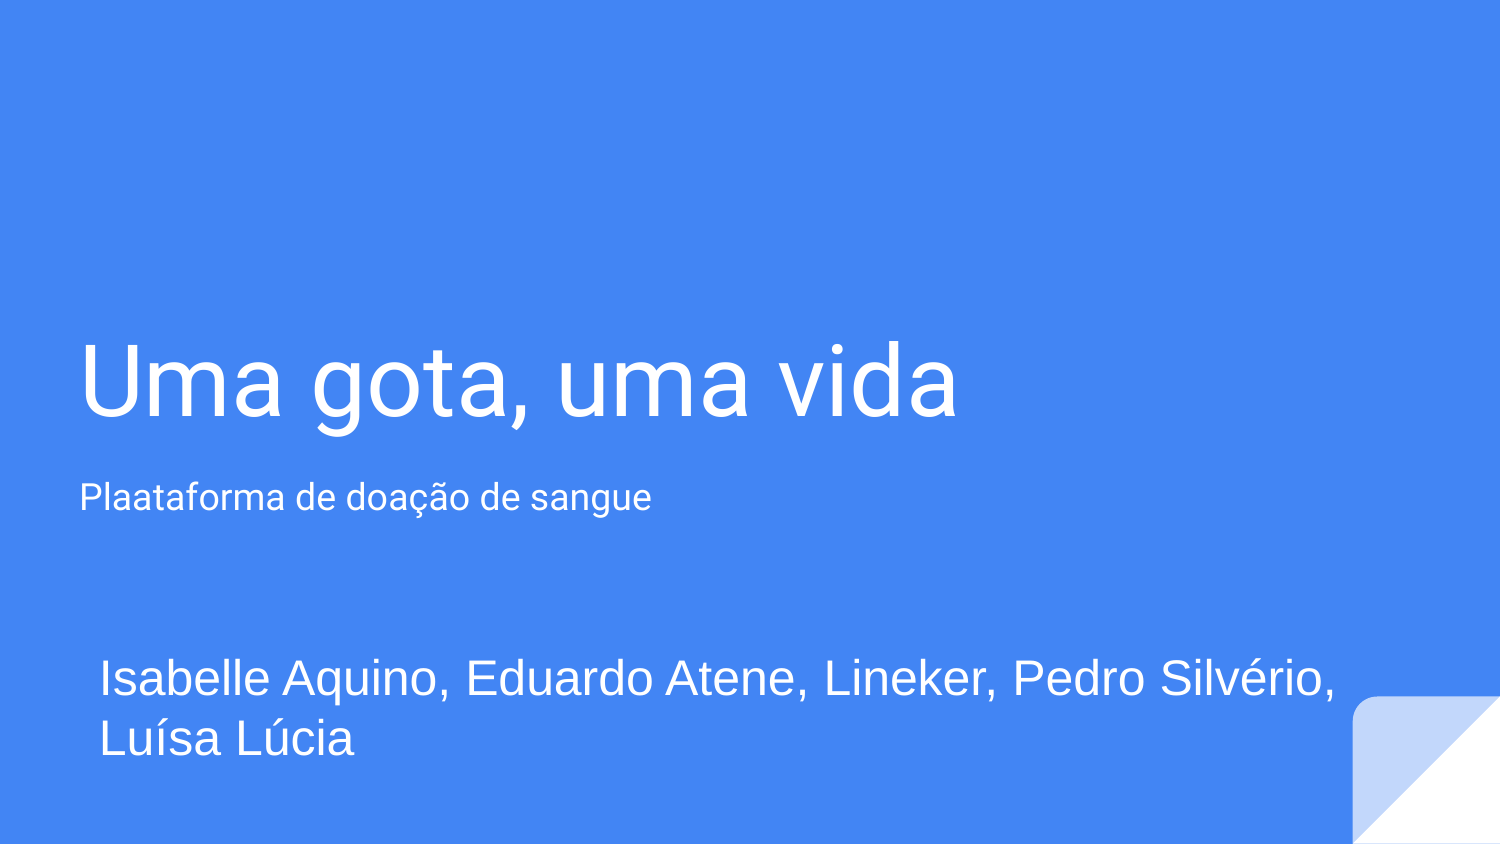

# Uma gota, uma vida
Plaataforma de doação de sangue
Isabelle Aquino, Eduardo Atene, Lineker, Pedro Silvério, Luísa Lúcia